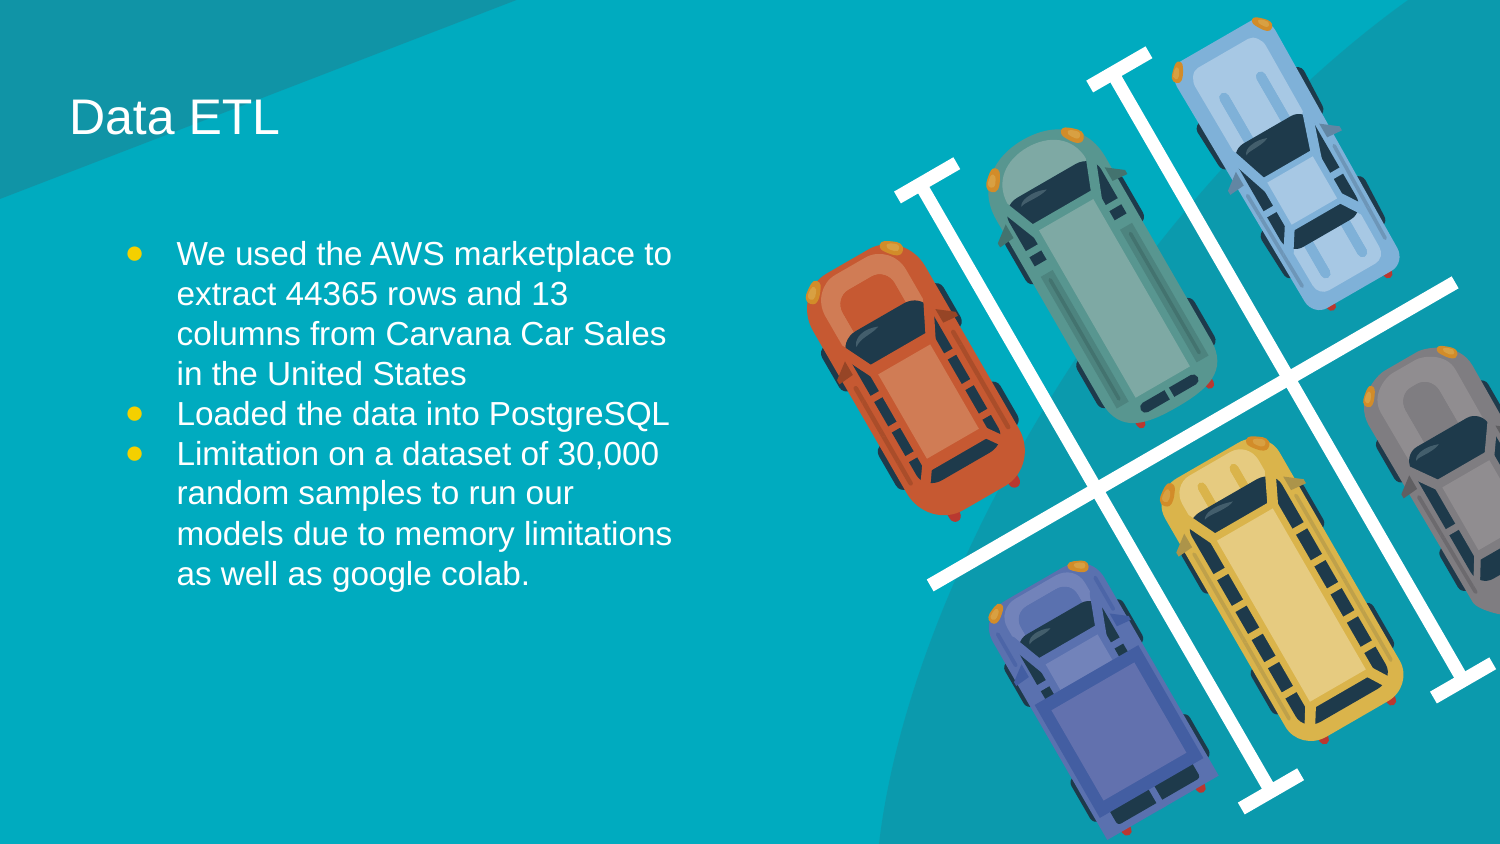

# Data ETL
We used the AWS marketplace to extract 44365 rows and 13 columns from Carvana Car Sales in the United States
Loaded the data into PostgreSQL
Limitation on a dataset of 30,000 random samples to run our models due to memory limitations as well as google colab.